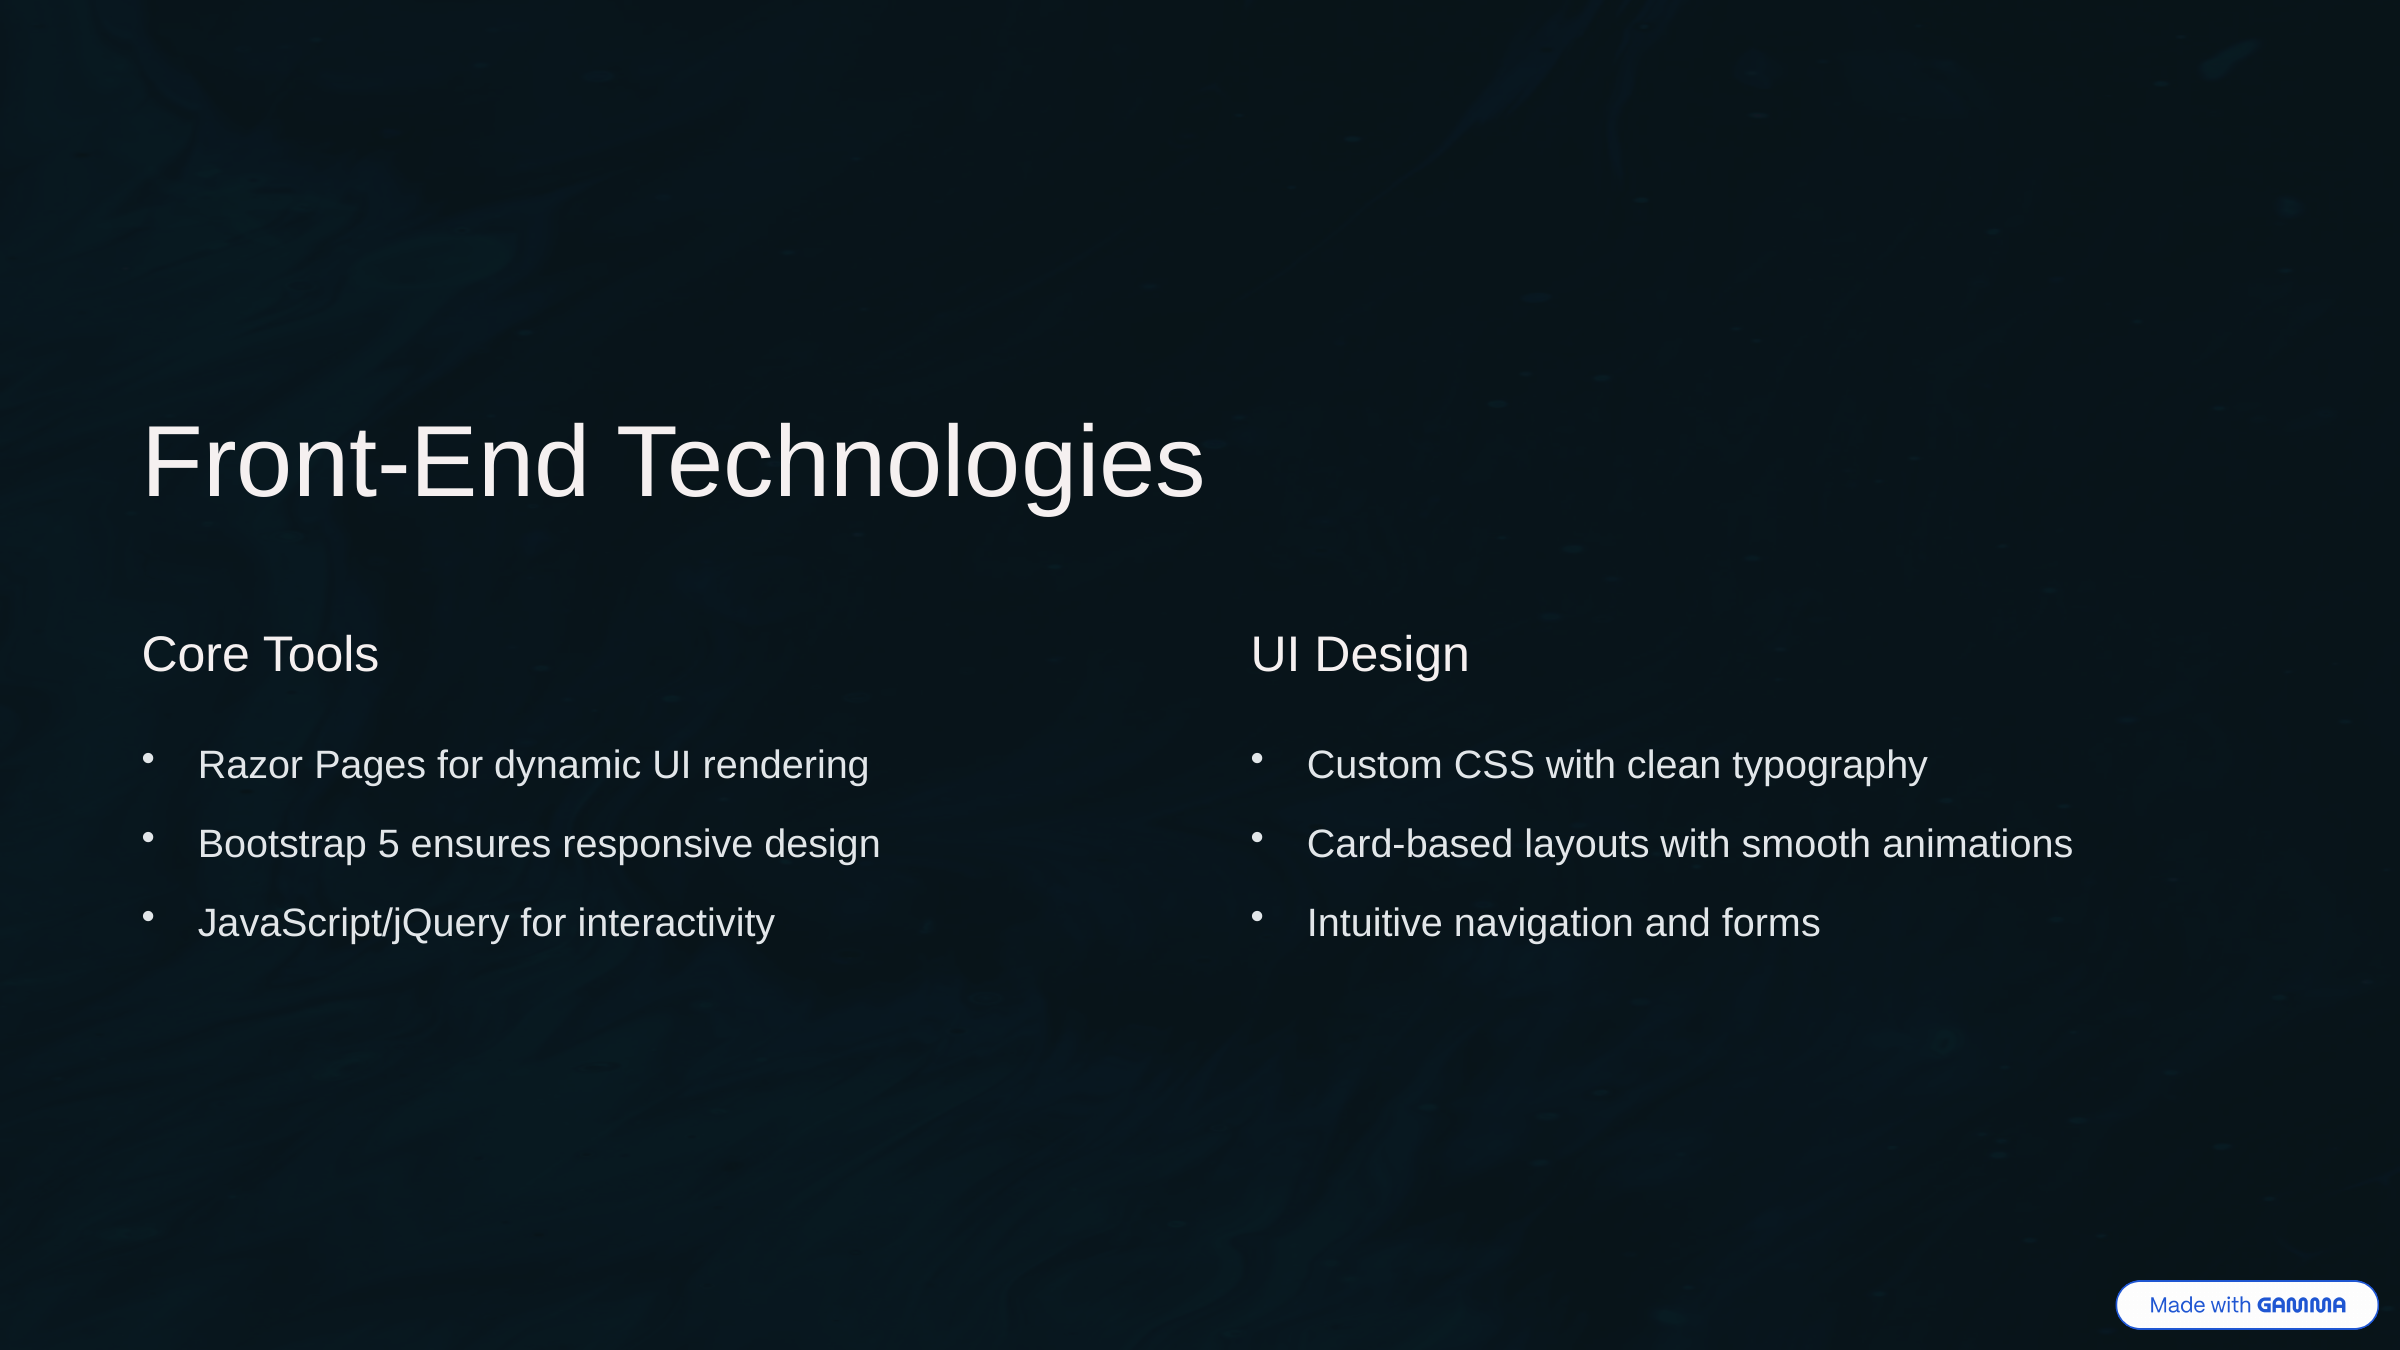

Front-End Technologies
Core Tools
UI Design
Razor Pages for dynamic UI rendering
Custom CSS with clean typography
Bootstrap 5 ensures responsive design
Card-based layouts with smooth animations
JavaScript/jQuery for interactivity
Intuitive navigation and forms